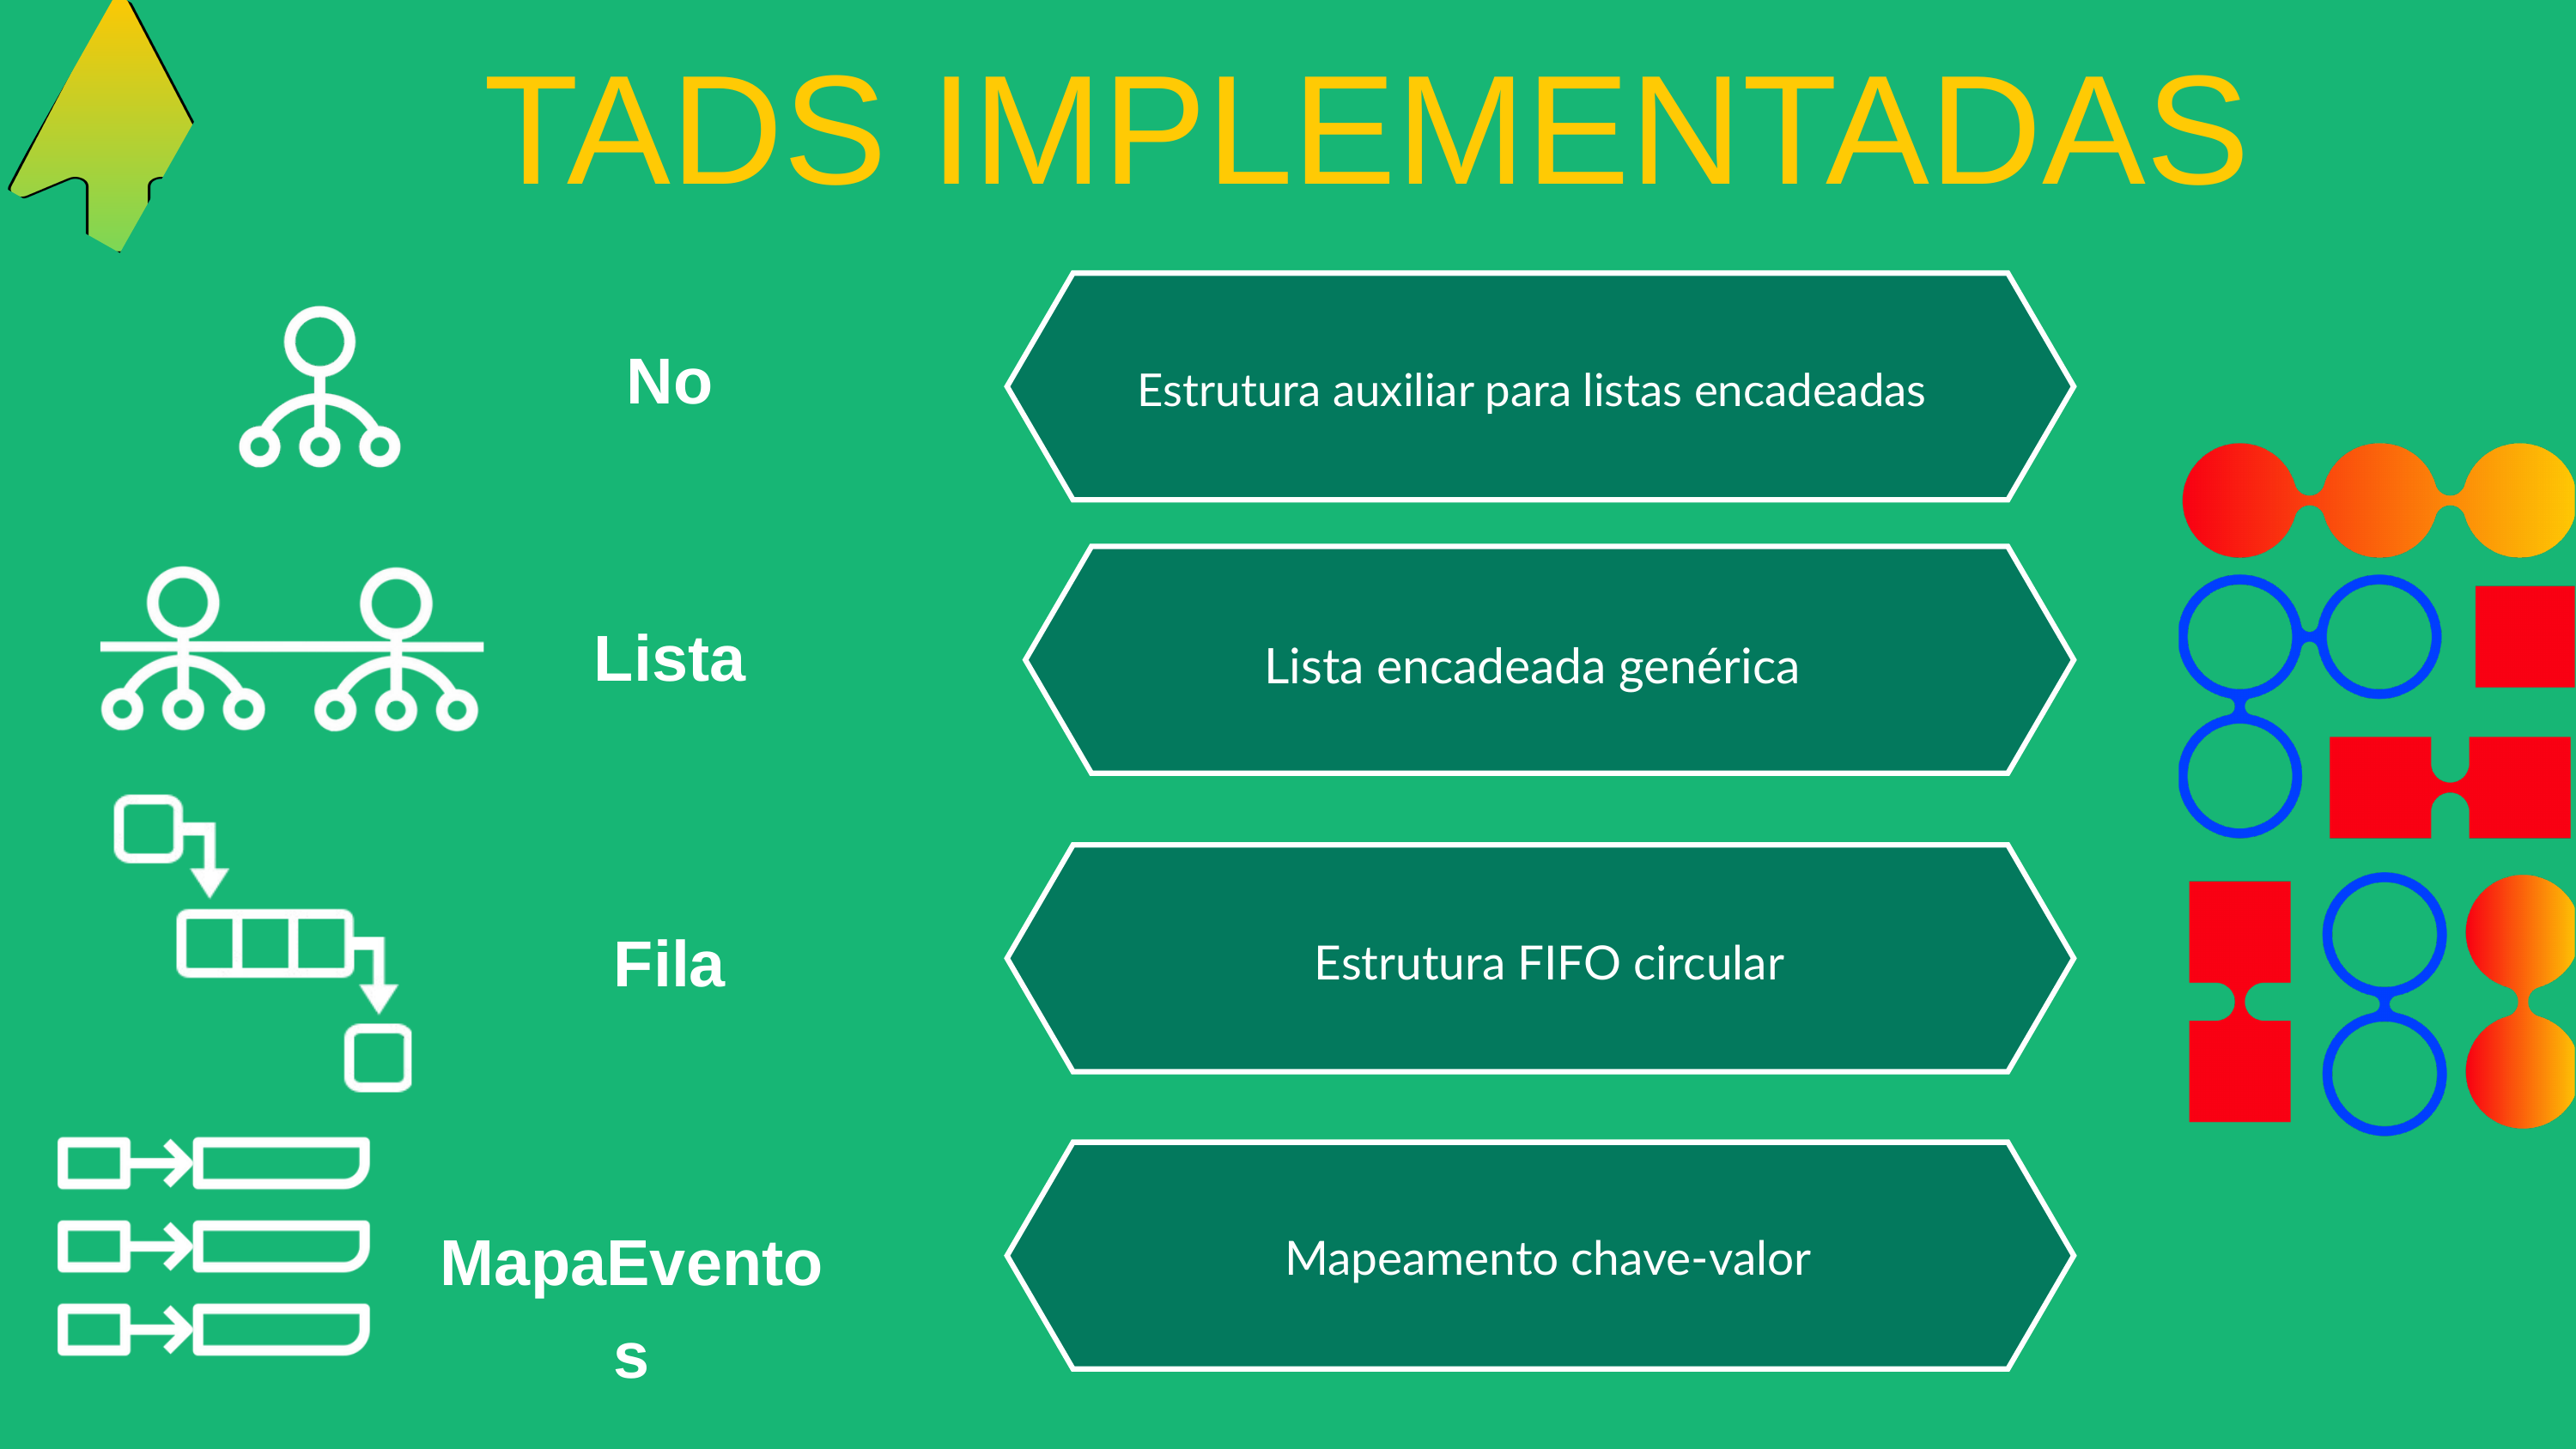

TADS IMPLEMENTADAS

No
Estrutura auxiliar para listas encadeadas

Lista
Lista encadeada genérica

Fila
Estrutura FIFO circular

MapaEventos
Mapeamento chave-valor